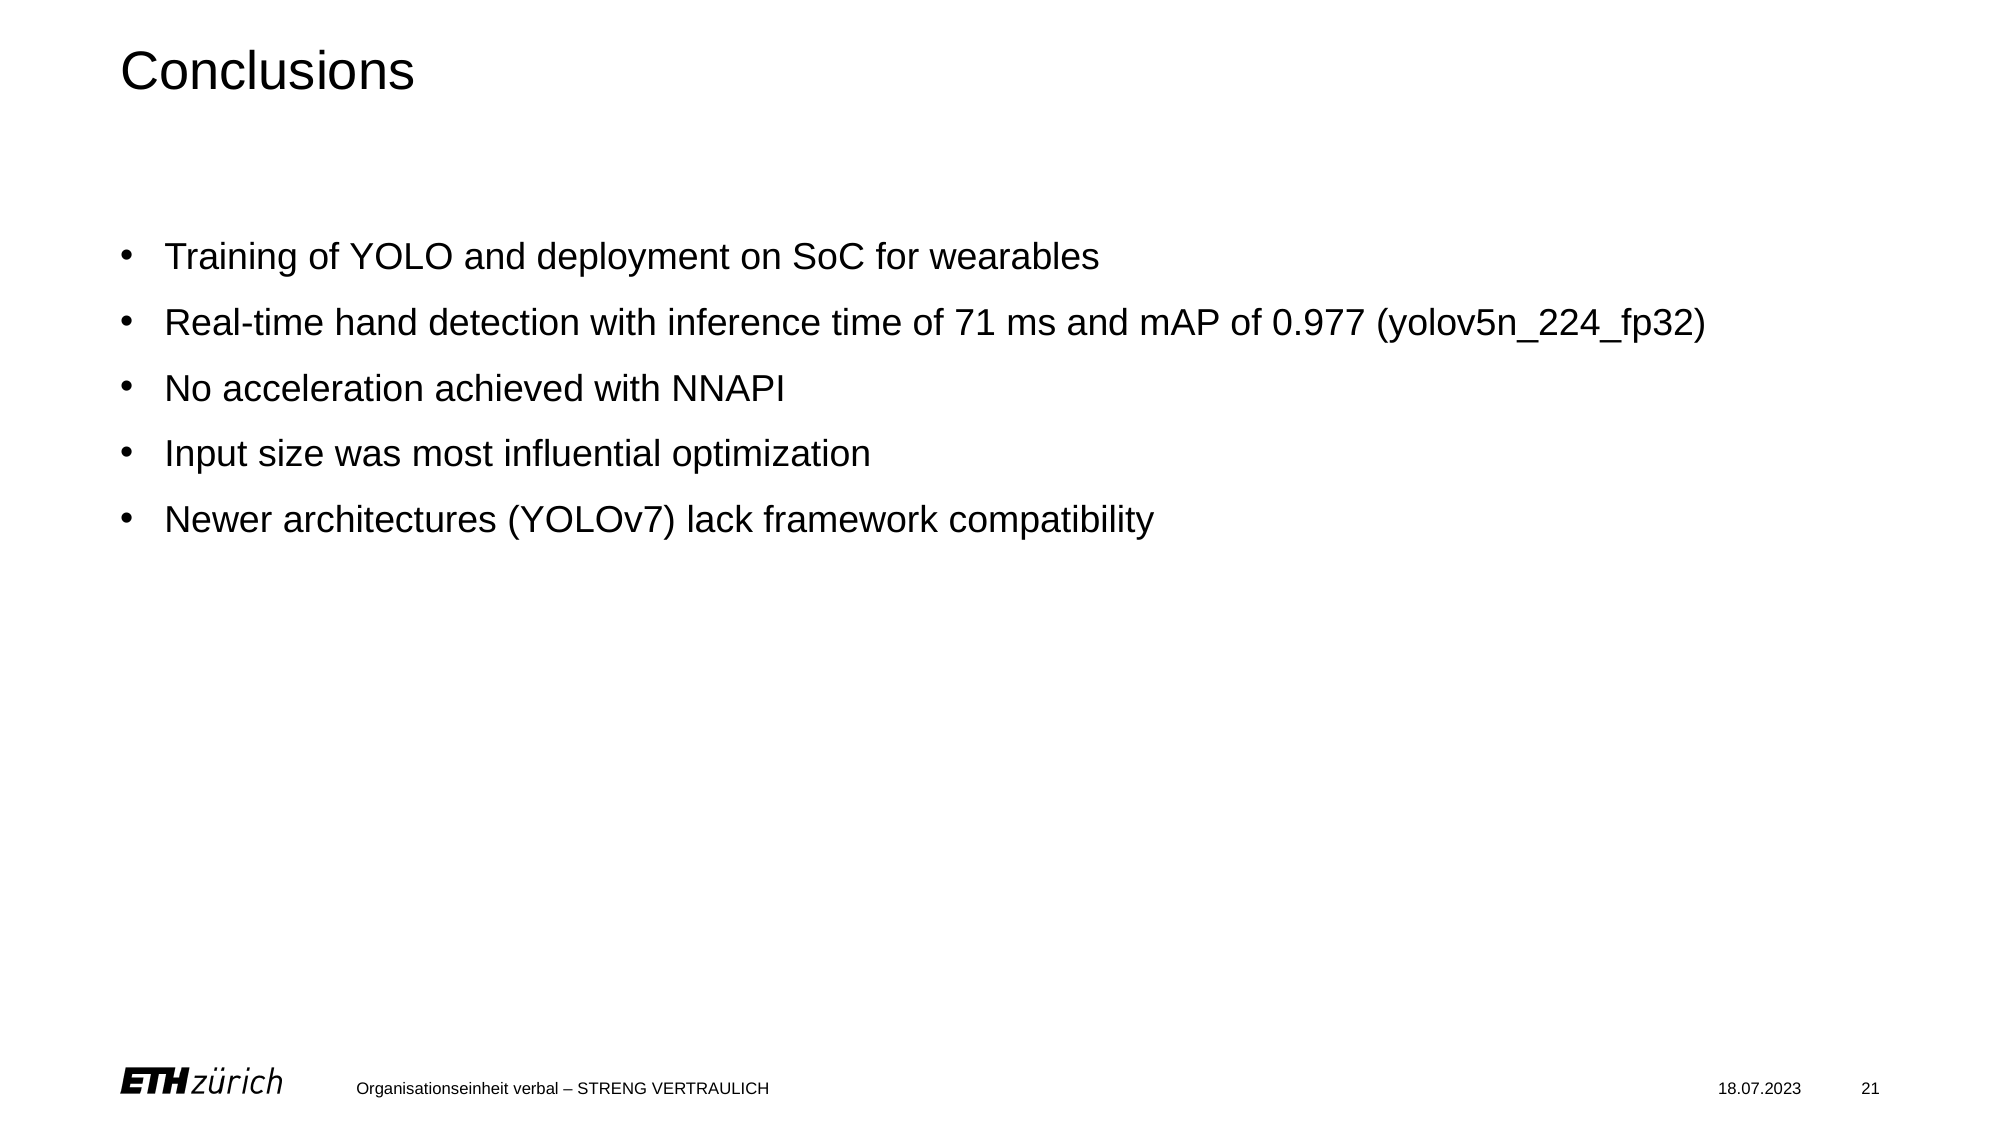

# Conclusions
Training of YOLO and deployment on SoC for wearables
Real-time hand detection with inference time of 71 ms and mAP of 0.977 (yolov5n_224_fp32)
No acceleration achieved with NNAPI
Input size was most influential optimization
Newer architectures (YOLOv7) lack framework compatibility

Organisationseinheit verbal – STRENG VERTRAULICH
18.07.2023
21